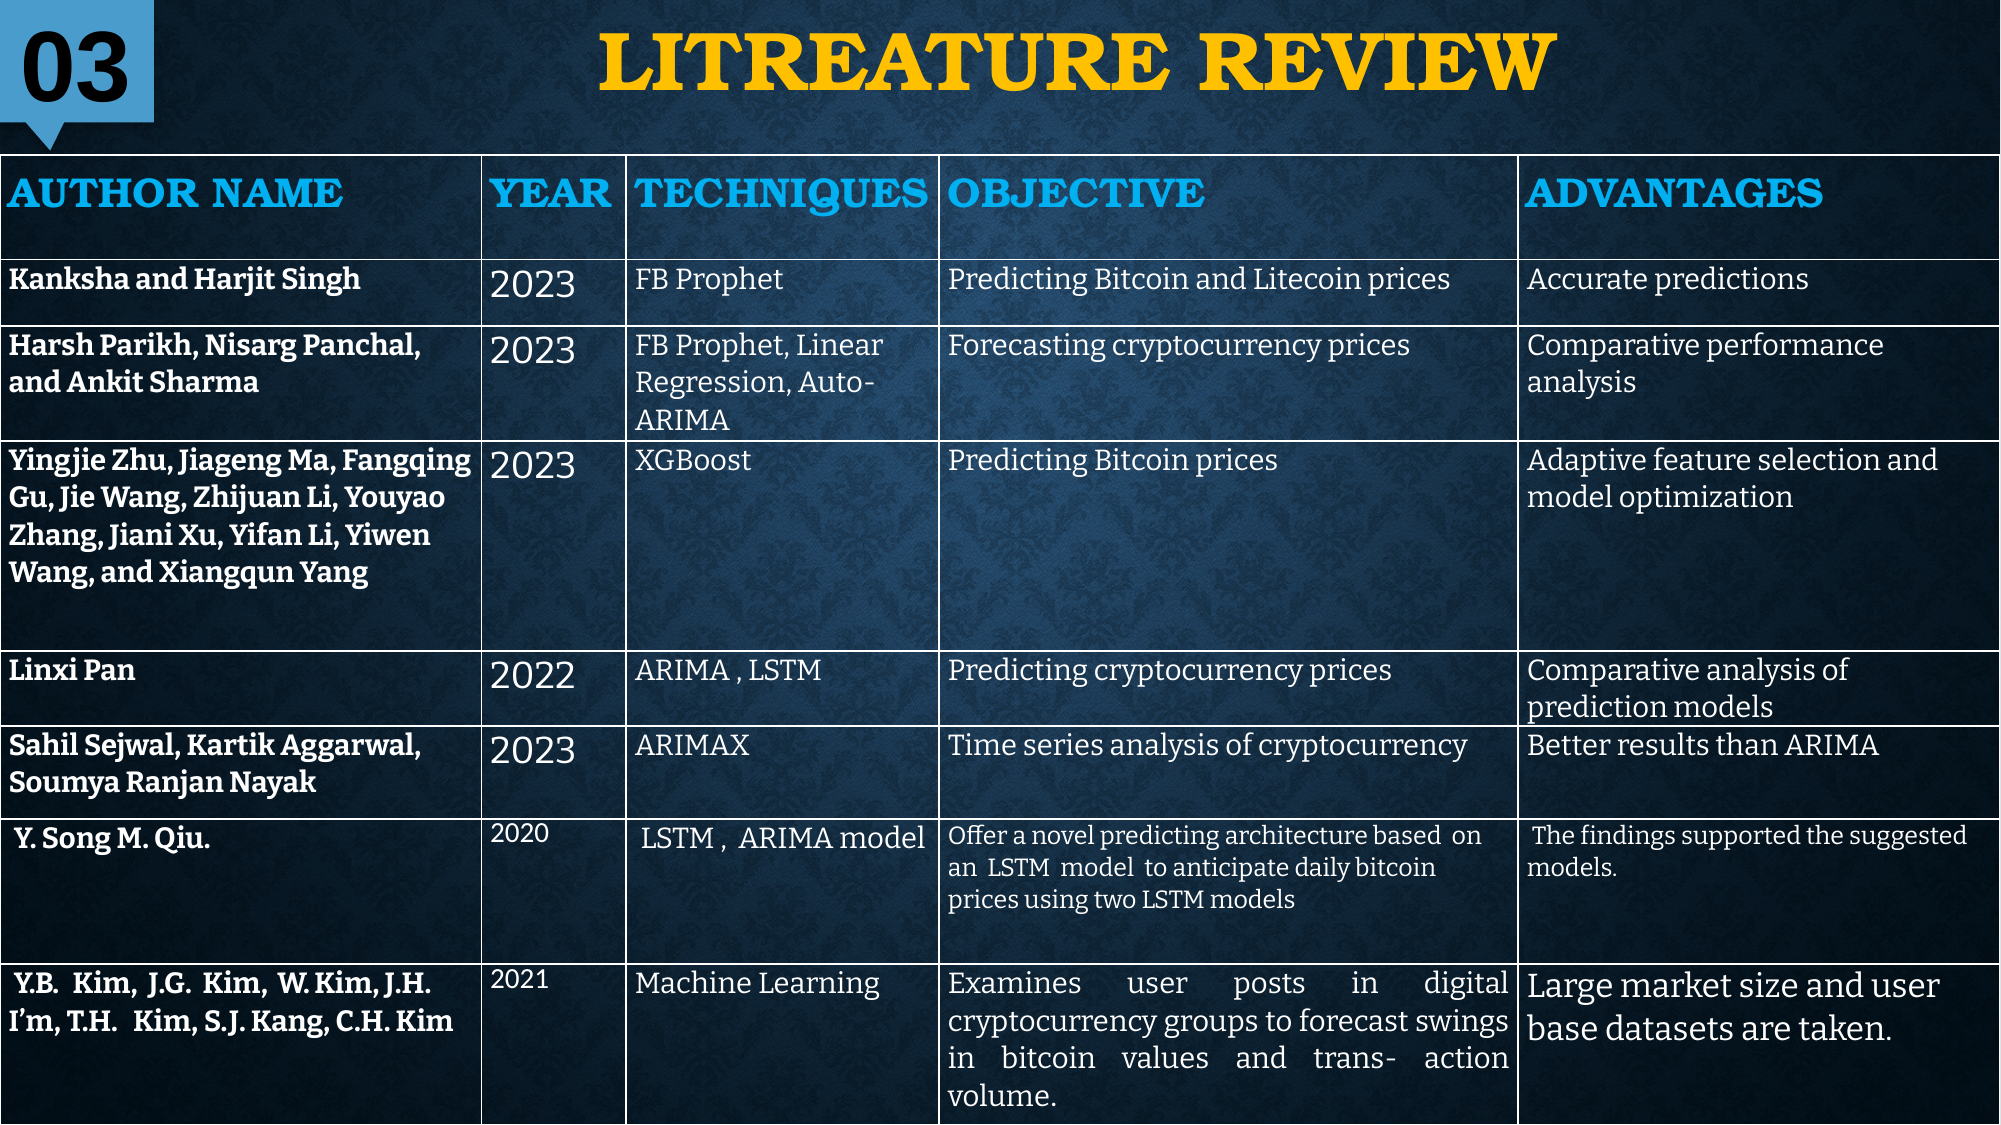

LITREATURE REVIEW
03
| AUTHOR NAME | YEAR | TECHNIQUES | OBJECTIVE | ADVANTAGES |
| --- | --- | --- | --- | --- |
| Kanksha and Harjit Singh | 2023 | FB Prophet | Predicting Bitcoin and Litecoin prices | Accurate predictions |
| Harsh Parikh, Nisarg Panchal, and Ankit Sharma | 2023 | FB Prophet, Linear Regression, Auto-ARIMA | Forecasting cryptocurrency prices | Comparative performance analysis |
| Yingjie Zhu, Jiageng Ma, Fangqing Gu, Jie Wang, Zhijuan Li, Youyao Zhang, Jiani Xu, Yifan Li, Yiwen Wang, and Xiangqun Yang | 2023 | XGBoost | Predicting Bitcoin prices | Adaptive feature selection and model optimization |
| Linxi Pan | 2022 | ARIMA , LSTM | Predicting cryptocurrency prices | Comparative analysis of prediction models |
| Sahil Sejwal, Kartik Aggarwal, Soumya Ranjan Nayak | 2023 | ARIMAX | Time series analysis of cryptocurrency | Better results than ARIMA |
| Y. Song M. Qiu. | 2020 | LSTM , ARIMA model | Offer a novel predicting architecture based on an LSTM model to anticipate daily bitcoin prices using two LSTM models | The findings supported the suggested models. |
| Y.B. Kim, J.G. Kim, W. Kim, J.H. I’m, T.H. Kim, S.J. Kang, C.H. Kim | 2021 | Machine Learning | Examines user posts in digital cryptocurrency groups to forecast swings in bitcoin values and trans- action volume. | Large market size and user base datasets are taken. |